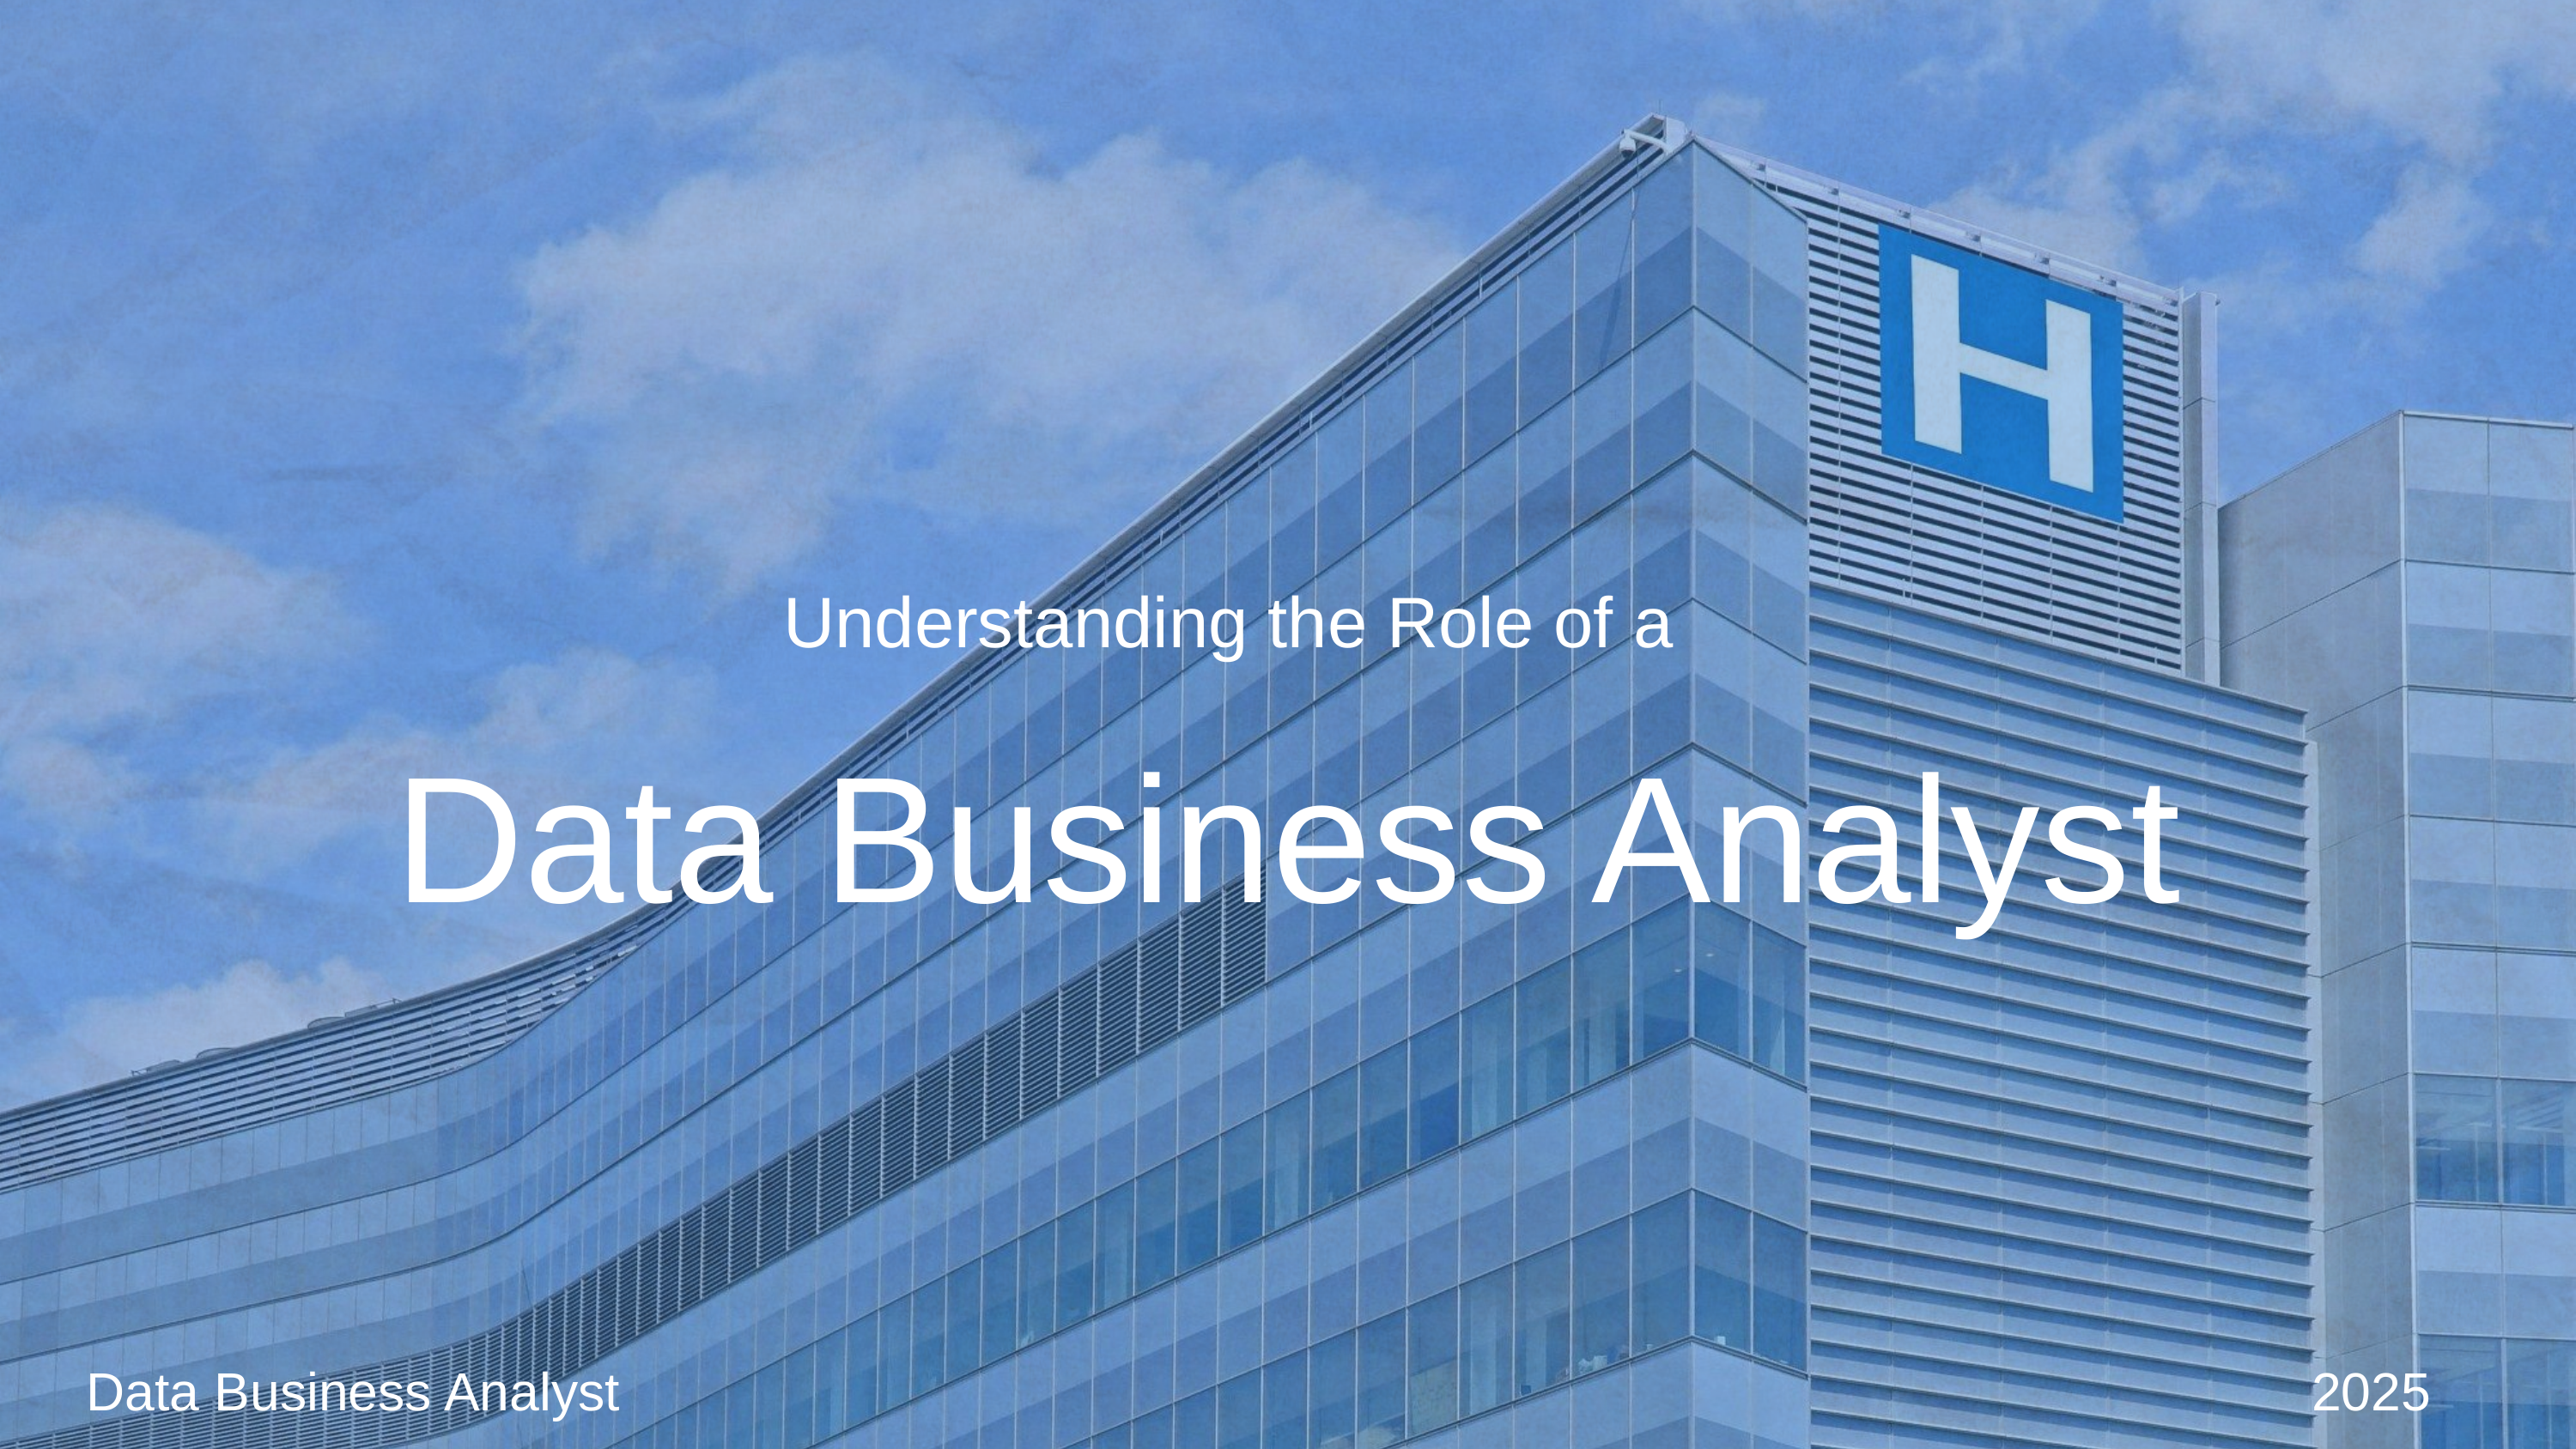

Understanding the Role of a
Data Business Analyst
Data Business Analyst
2025